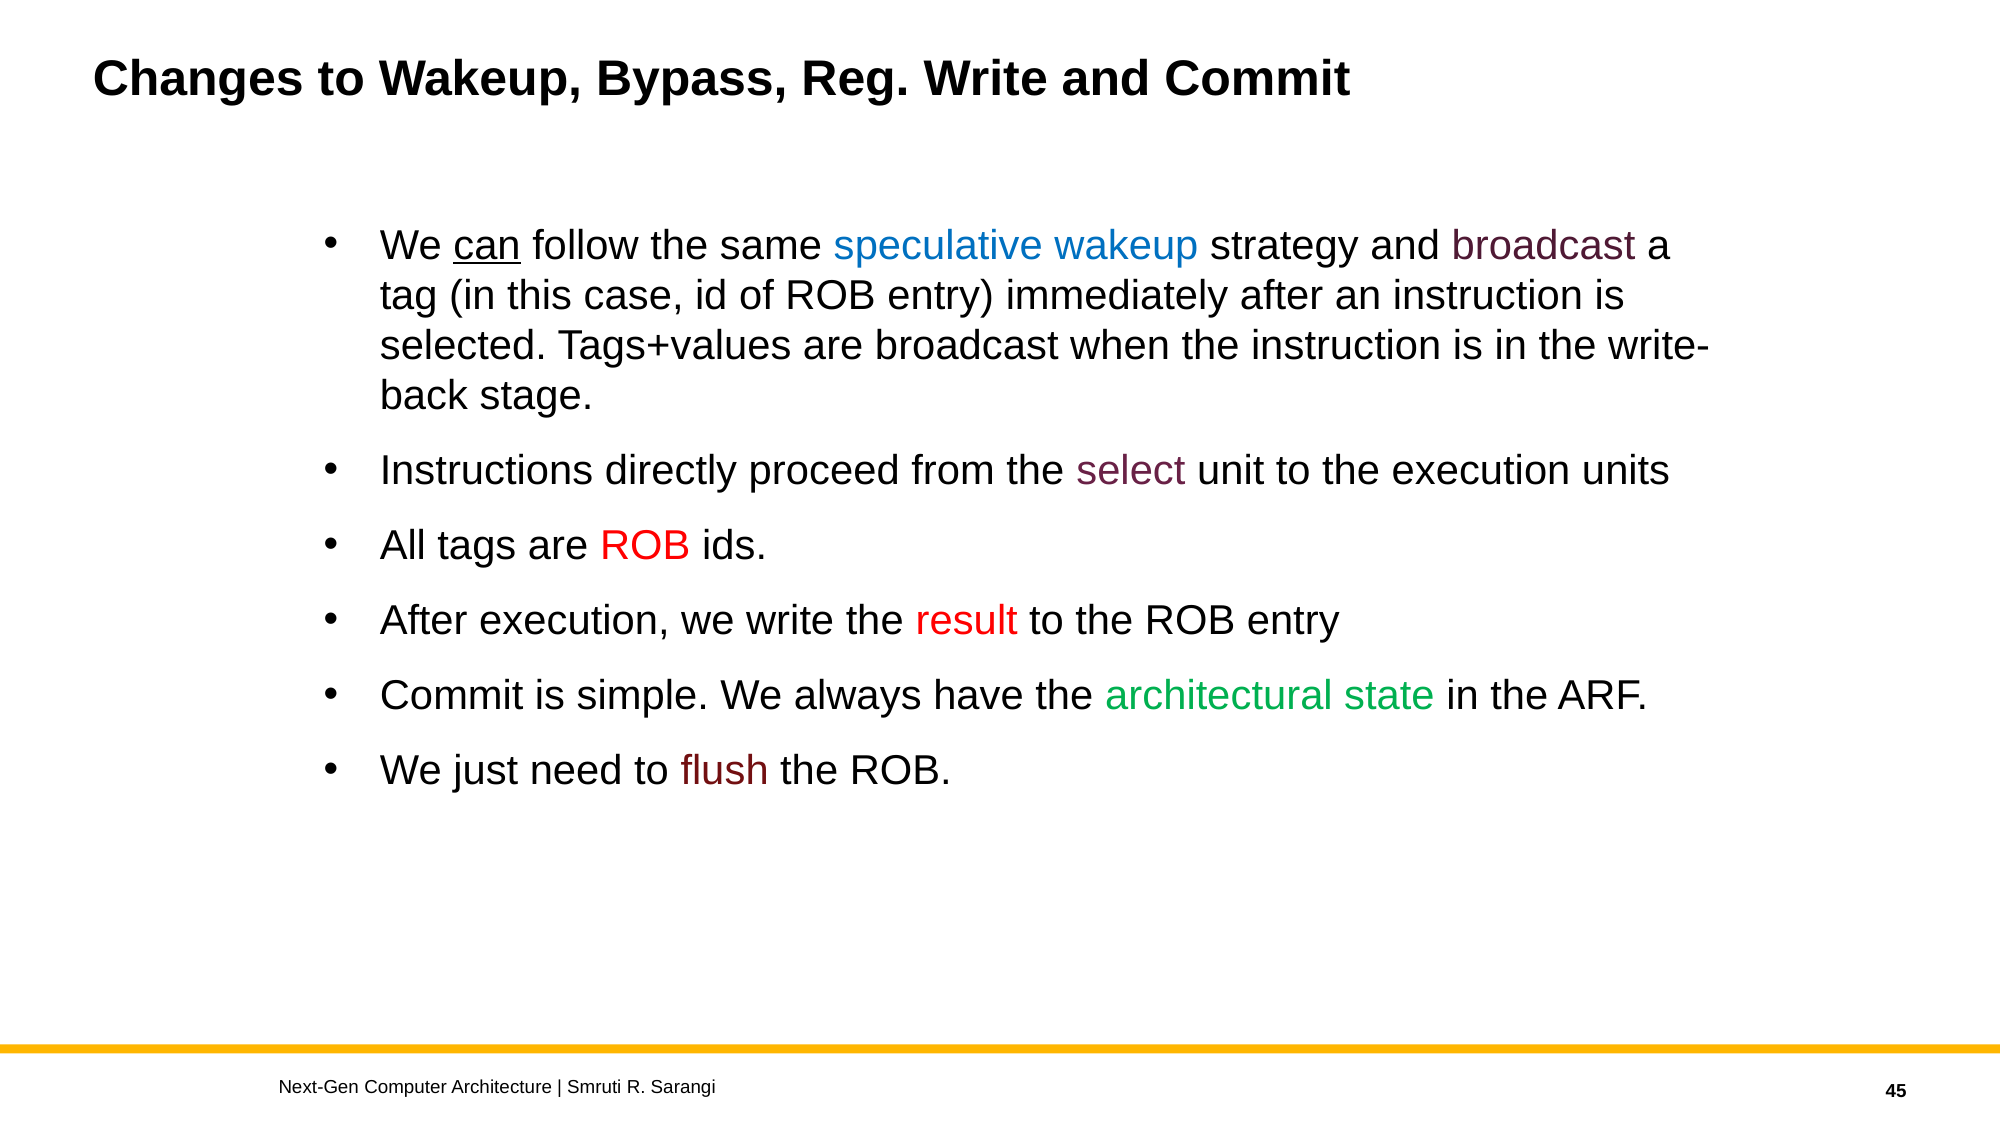

# Changes to Wakeup, Bypass, Reg. Write and Commit
We can follow the same speculative wakeup strategy and broadcast a tag (in this case, id of ROB entry) immediately after an instruction is selected. Tags+values are broadcast when the instruction is in the write-back stage.
Instructions directly proceed from the select unit to the execution units
All tags are ROB ids.
After execution, we write the result to the ROB entry
Commit is simple. We always have the architectural state in the ARF.
We just need to flush the ROB.

Next-Gen Computer Architecture | Smruti R. Sarangi
45